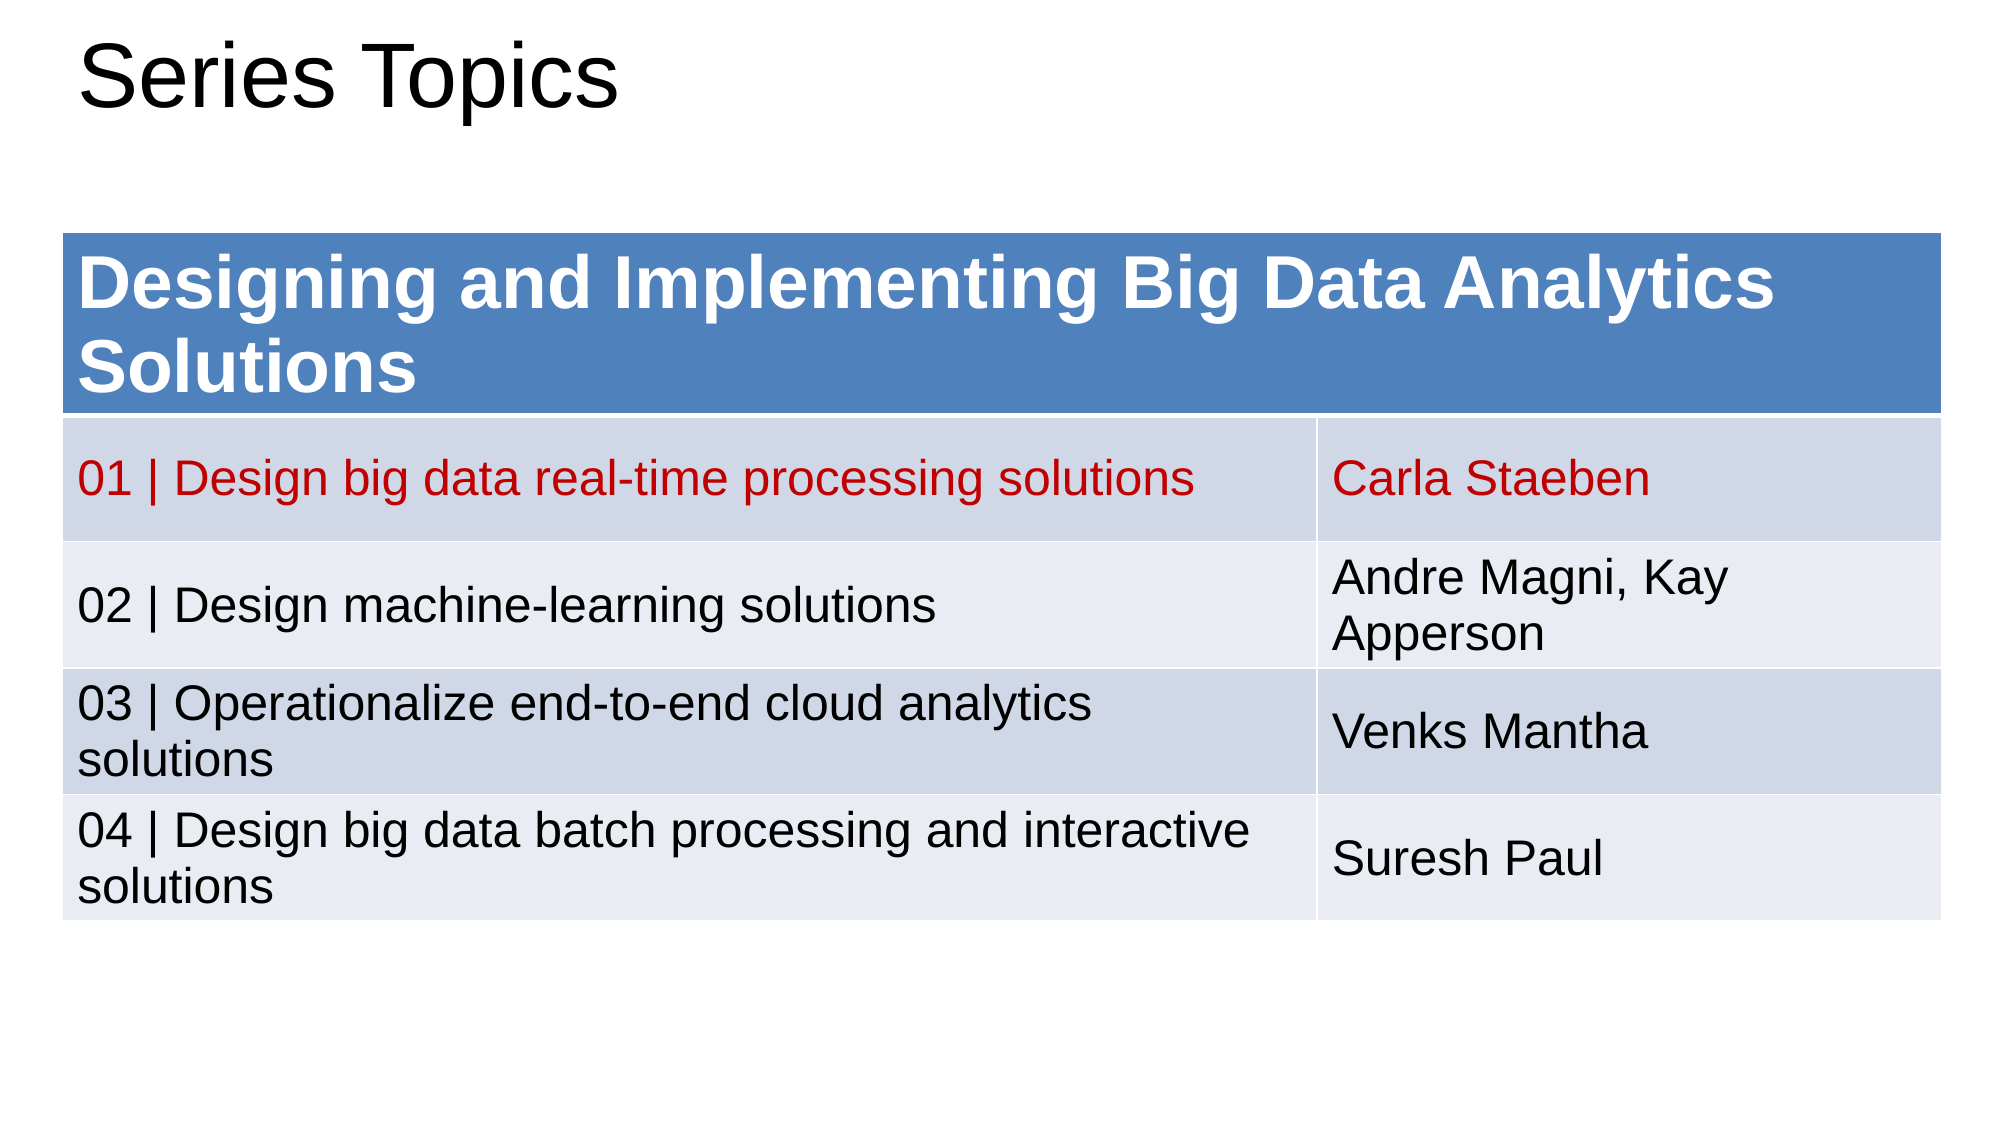

# Series Topics
| Designing and Implementing Big Data Analytics Solutions |  |
| --- | --- |
| 01 | Design big data real-time processing solutions | Carla Staeben |
| 02 | Design machine-learning solutions | Andre Magni, Kay Apperson |
| 03 | Operationalize end-to-end cloud analytics solutions | Venks Mantha |
| 04 | Design big data batch processing and interactive solutions | Suresh Paul |